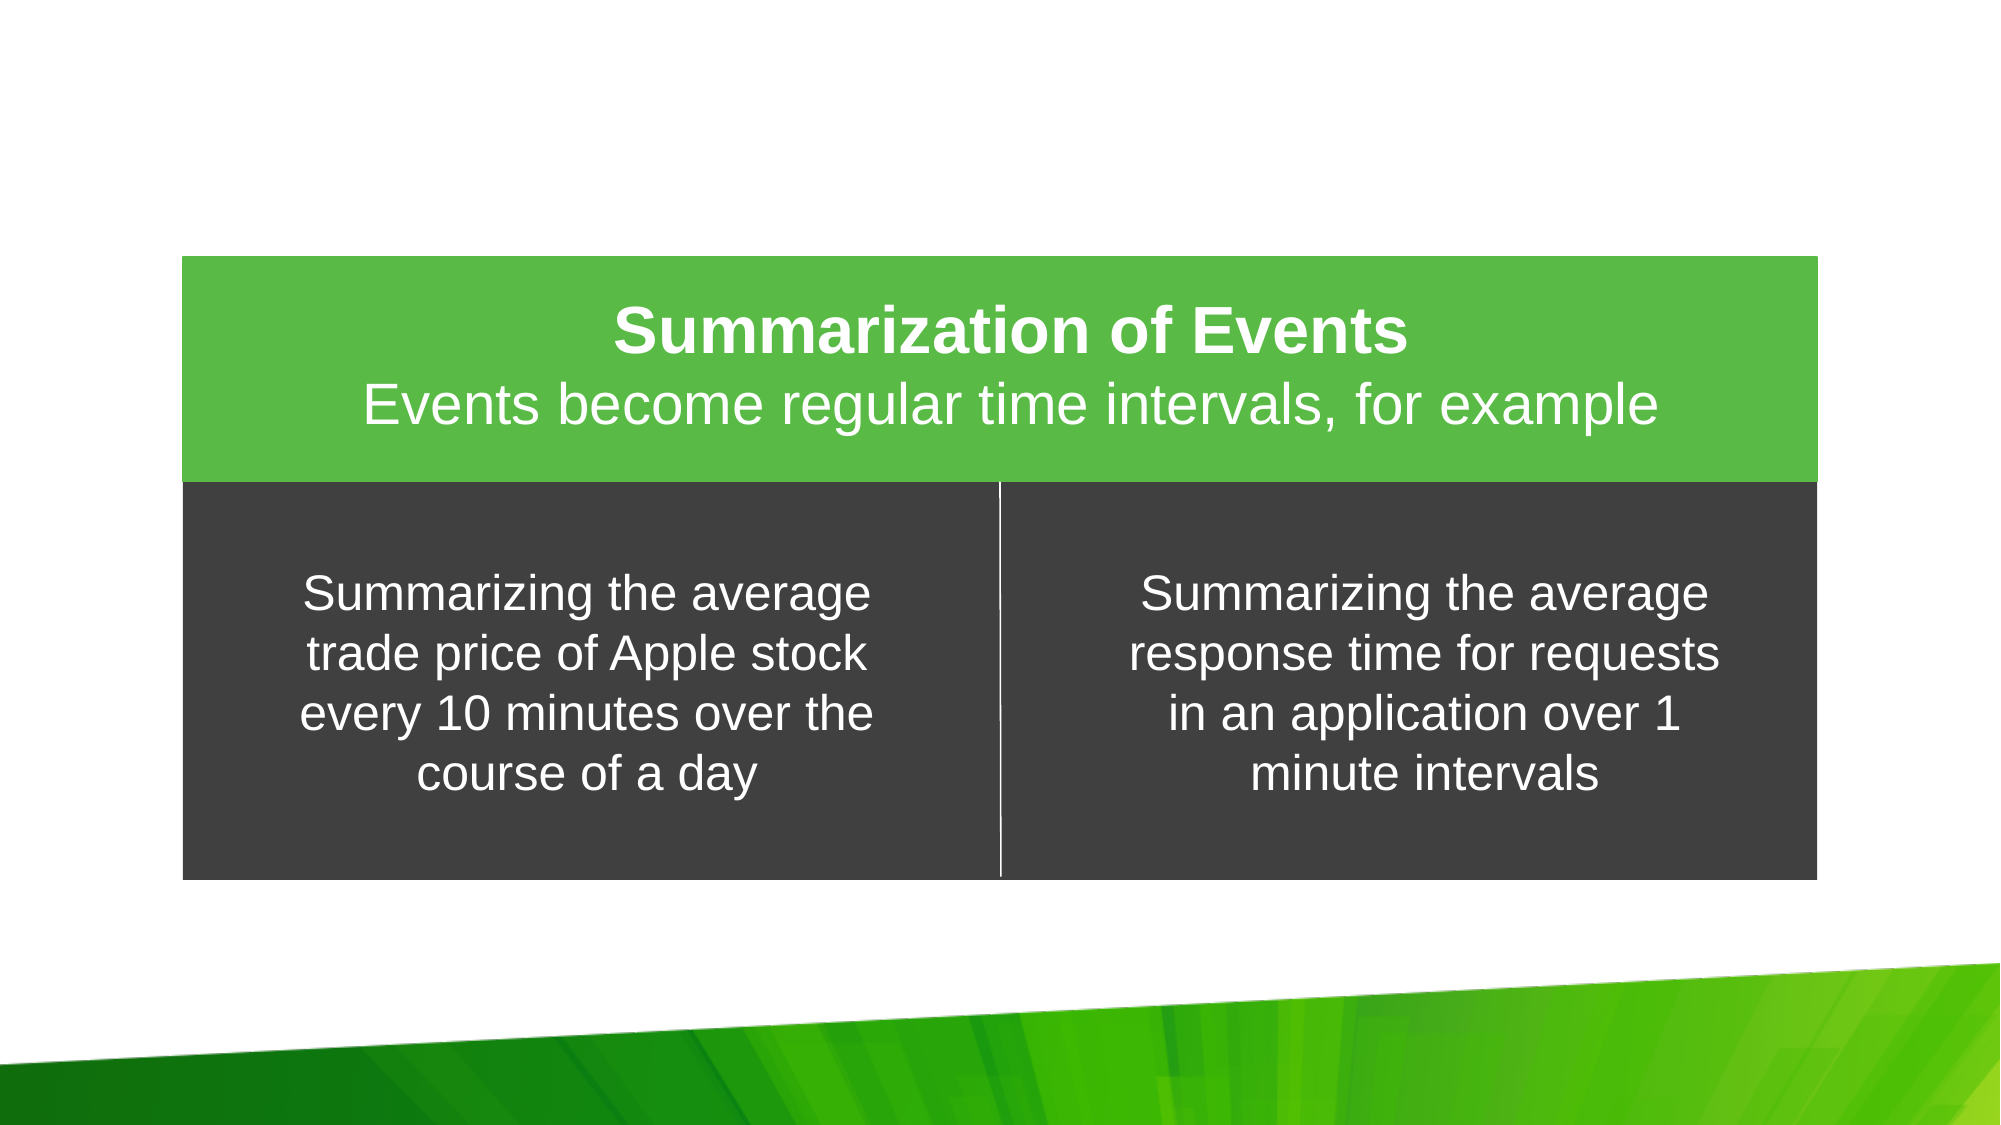

Summarization of Events
Events become regular time intervals, for example

Summarizing the average trade price of Apple stock every 10 minutes over the course of a day
Summarizing the average response time for requests in an application over 1 minute intervals